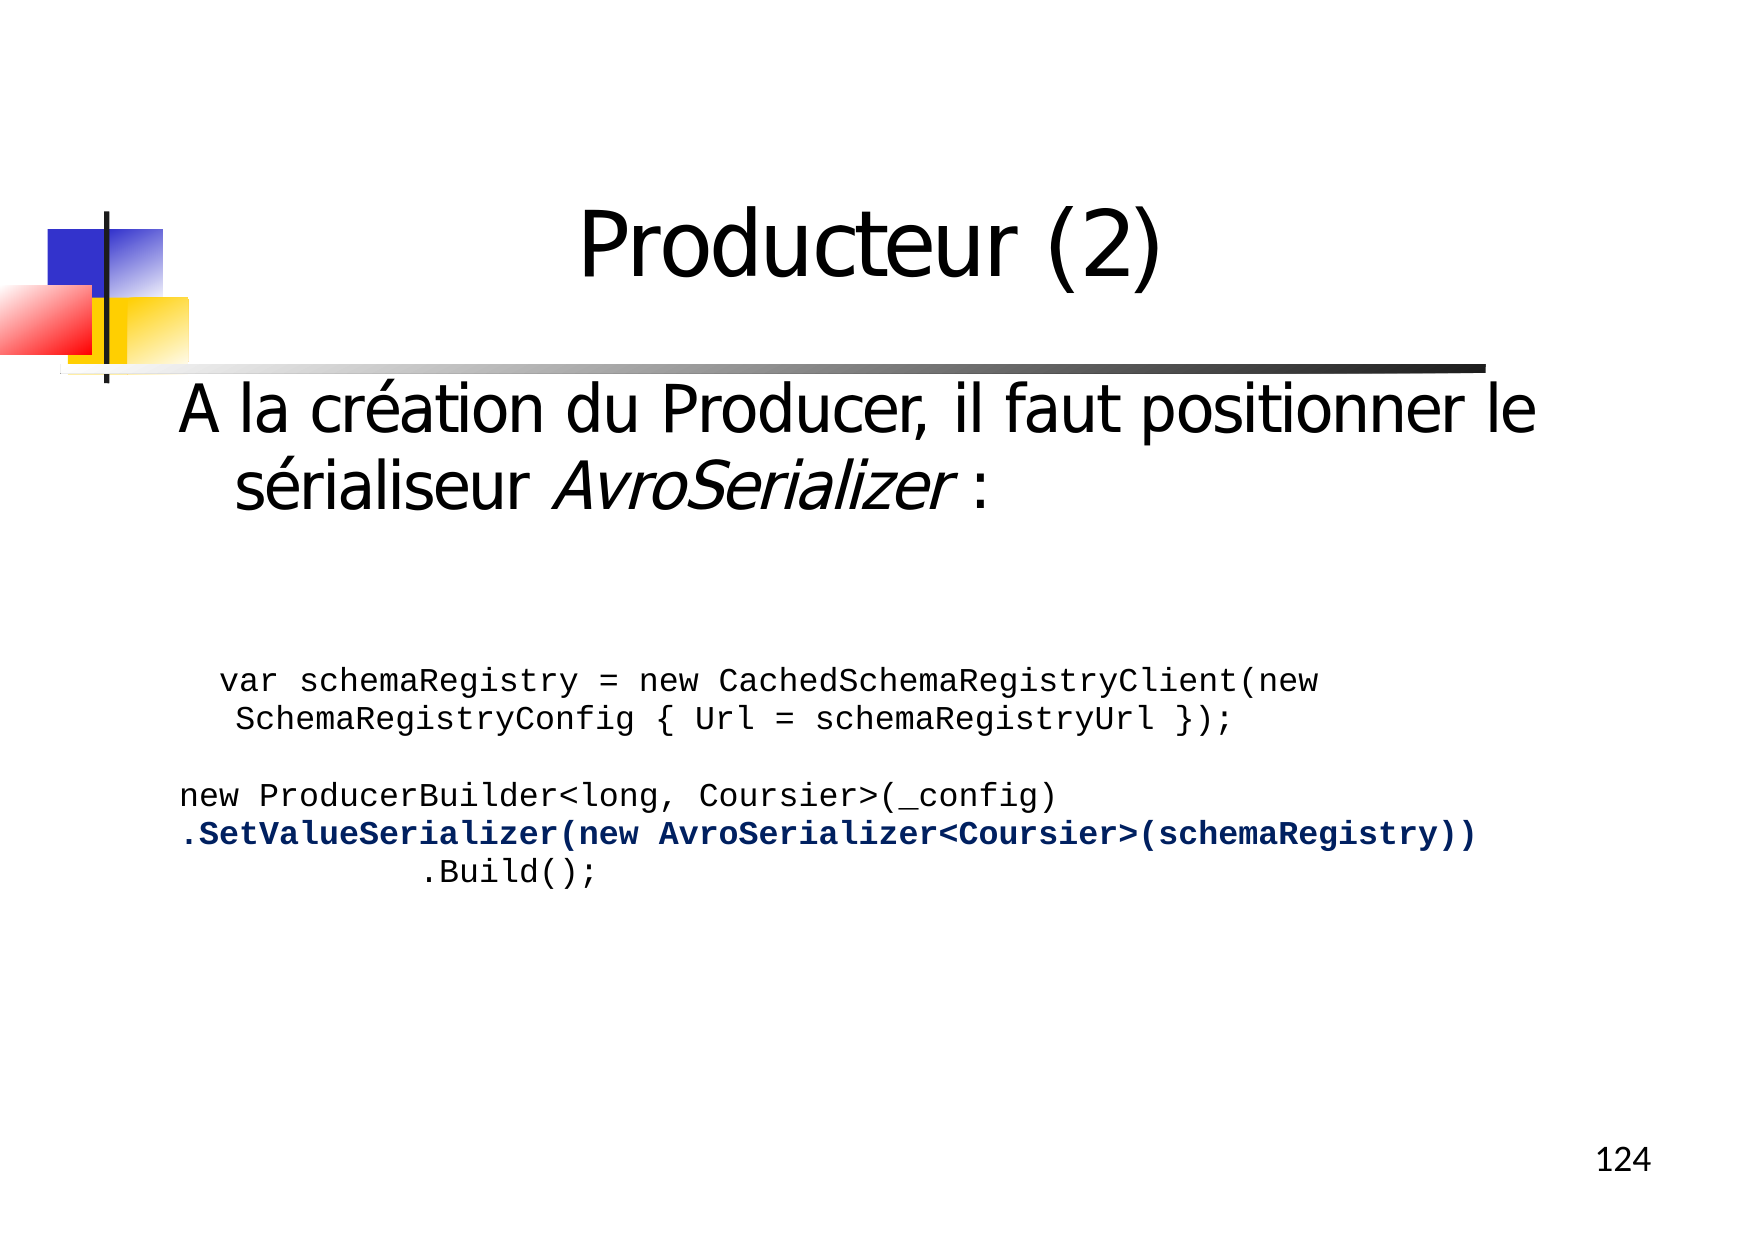

Producteur (2)
A la création du Producer, il faut positionner le sérialiseur AvroSerializer :

  var schemaRegistry = new CachedSchemaRegistryClient(new SchemaRegistryConfig { Url = schemaRegistryUrl });

new ProducerBuilder<long, Coursier>(_config)
.SetValueSerializer(new AvroSerializer<Coursier>(schemaRegistry))
            .Build();